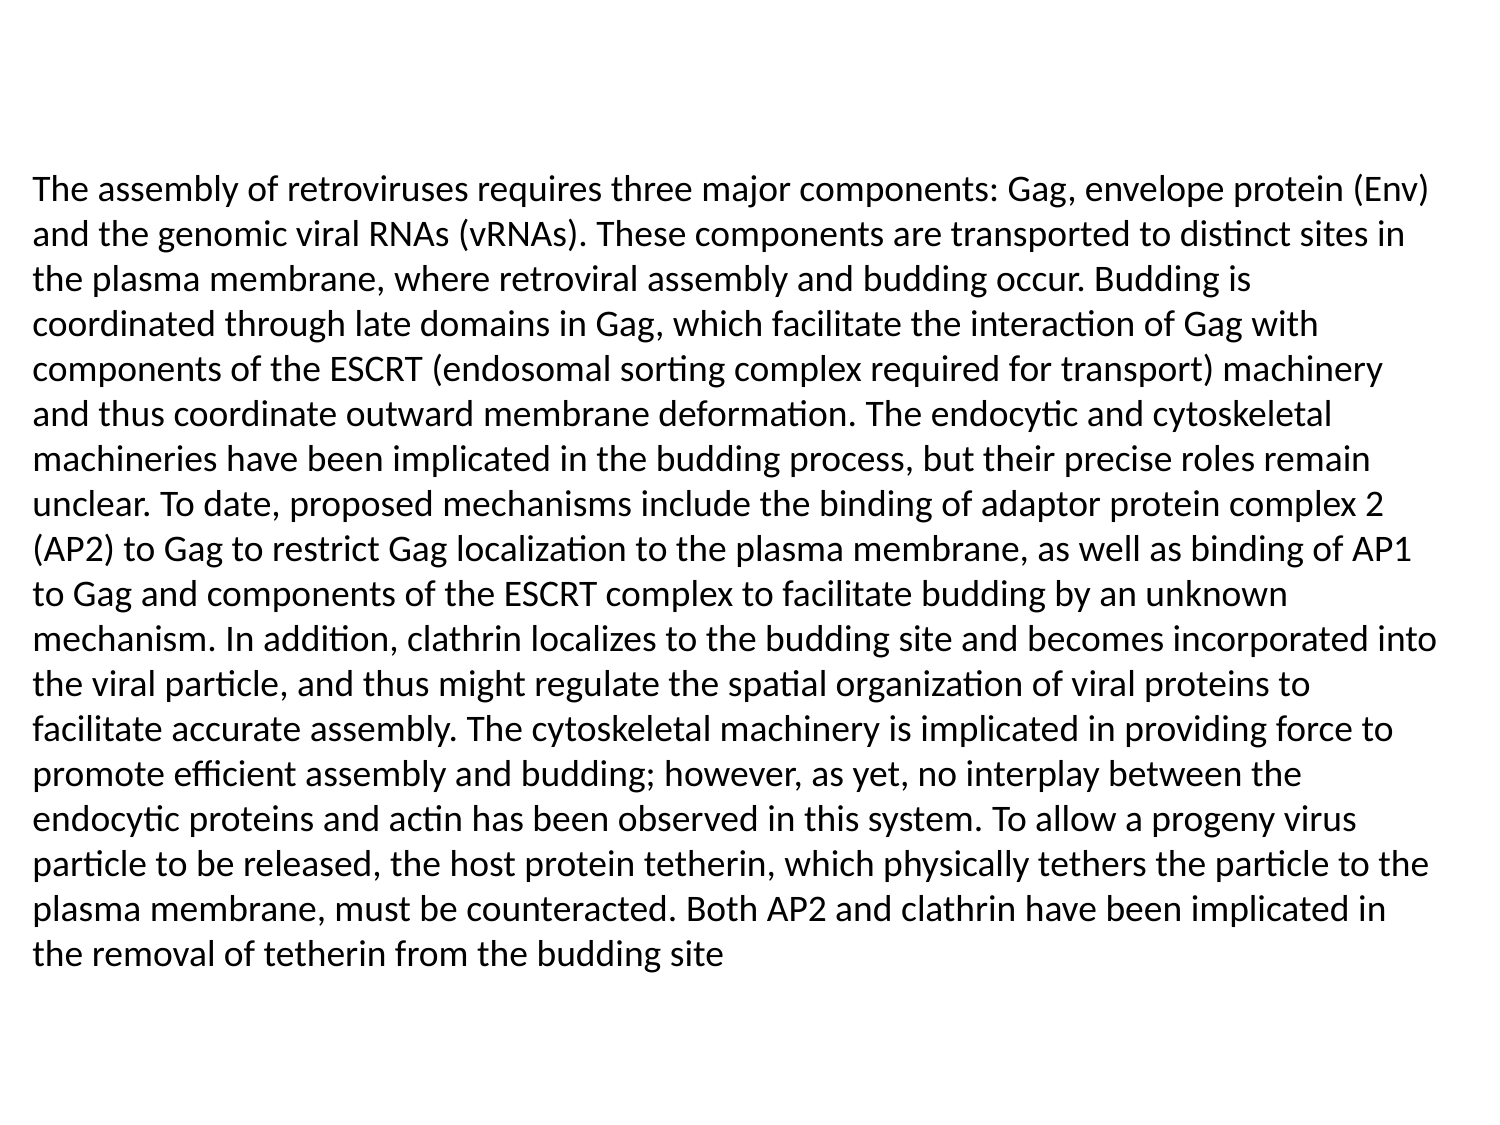

The assembly of retroviruses requires three major components: Gag, envelope protein (Env) and the genomic viral RNAs (vRNAs). These components are transported to distinct sites in the plasma membrane, where retroviral assembly and budding occur. Budding is coordinated through late domains in Gag, which facilitate the interaction of Gag with components of the ESCRT (endosomal sorting complex required for transport) machinery and thus coordinate outward membrane deformation. The endocytic and cytoskeletal machineries have been implicated in the budding process, but their precise roles remain unclear. To date, proposed mechanisms include the binding of adaptor protein complex 2 (AP2) to Gag to restrict Gag localization to the plasma membrane, as well as binding of AP1 to Gag and components of the ESCRT complex to facilitate budding by an unknown mechanism. In addition, clathrin localizes to the budding site and becomes incorporated into the viral particle, and thus might regulate the spatial organization of viral proteins to facilitate accurate assembly. The cytoskeletal machinery is implicated in providing force to promote efficient assembly and budding; however, as yet, no interplay between the endocytic proteins and actin has been observed in this system. To allow a progeny virus particle to be released, the host protein tetherin, which physically tethers the particle to the plasma membrane, must be counteracted. Both AP2 and clathrin have been implicated in the removal of tetherin from the budding site